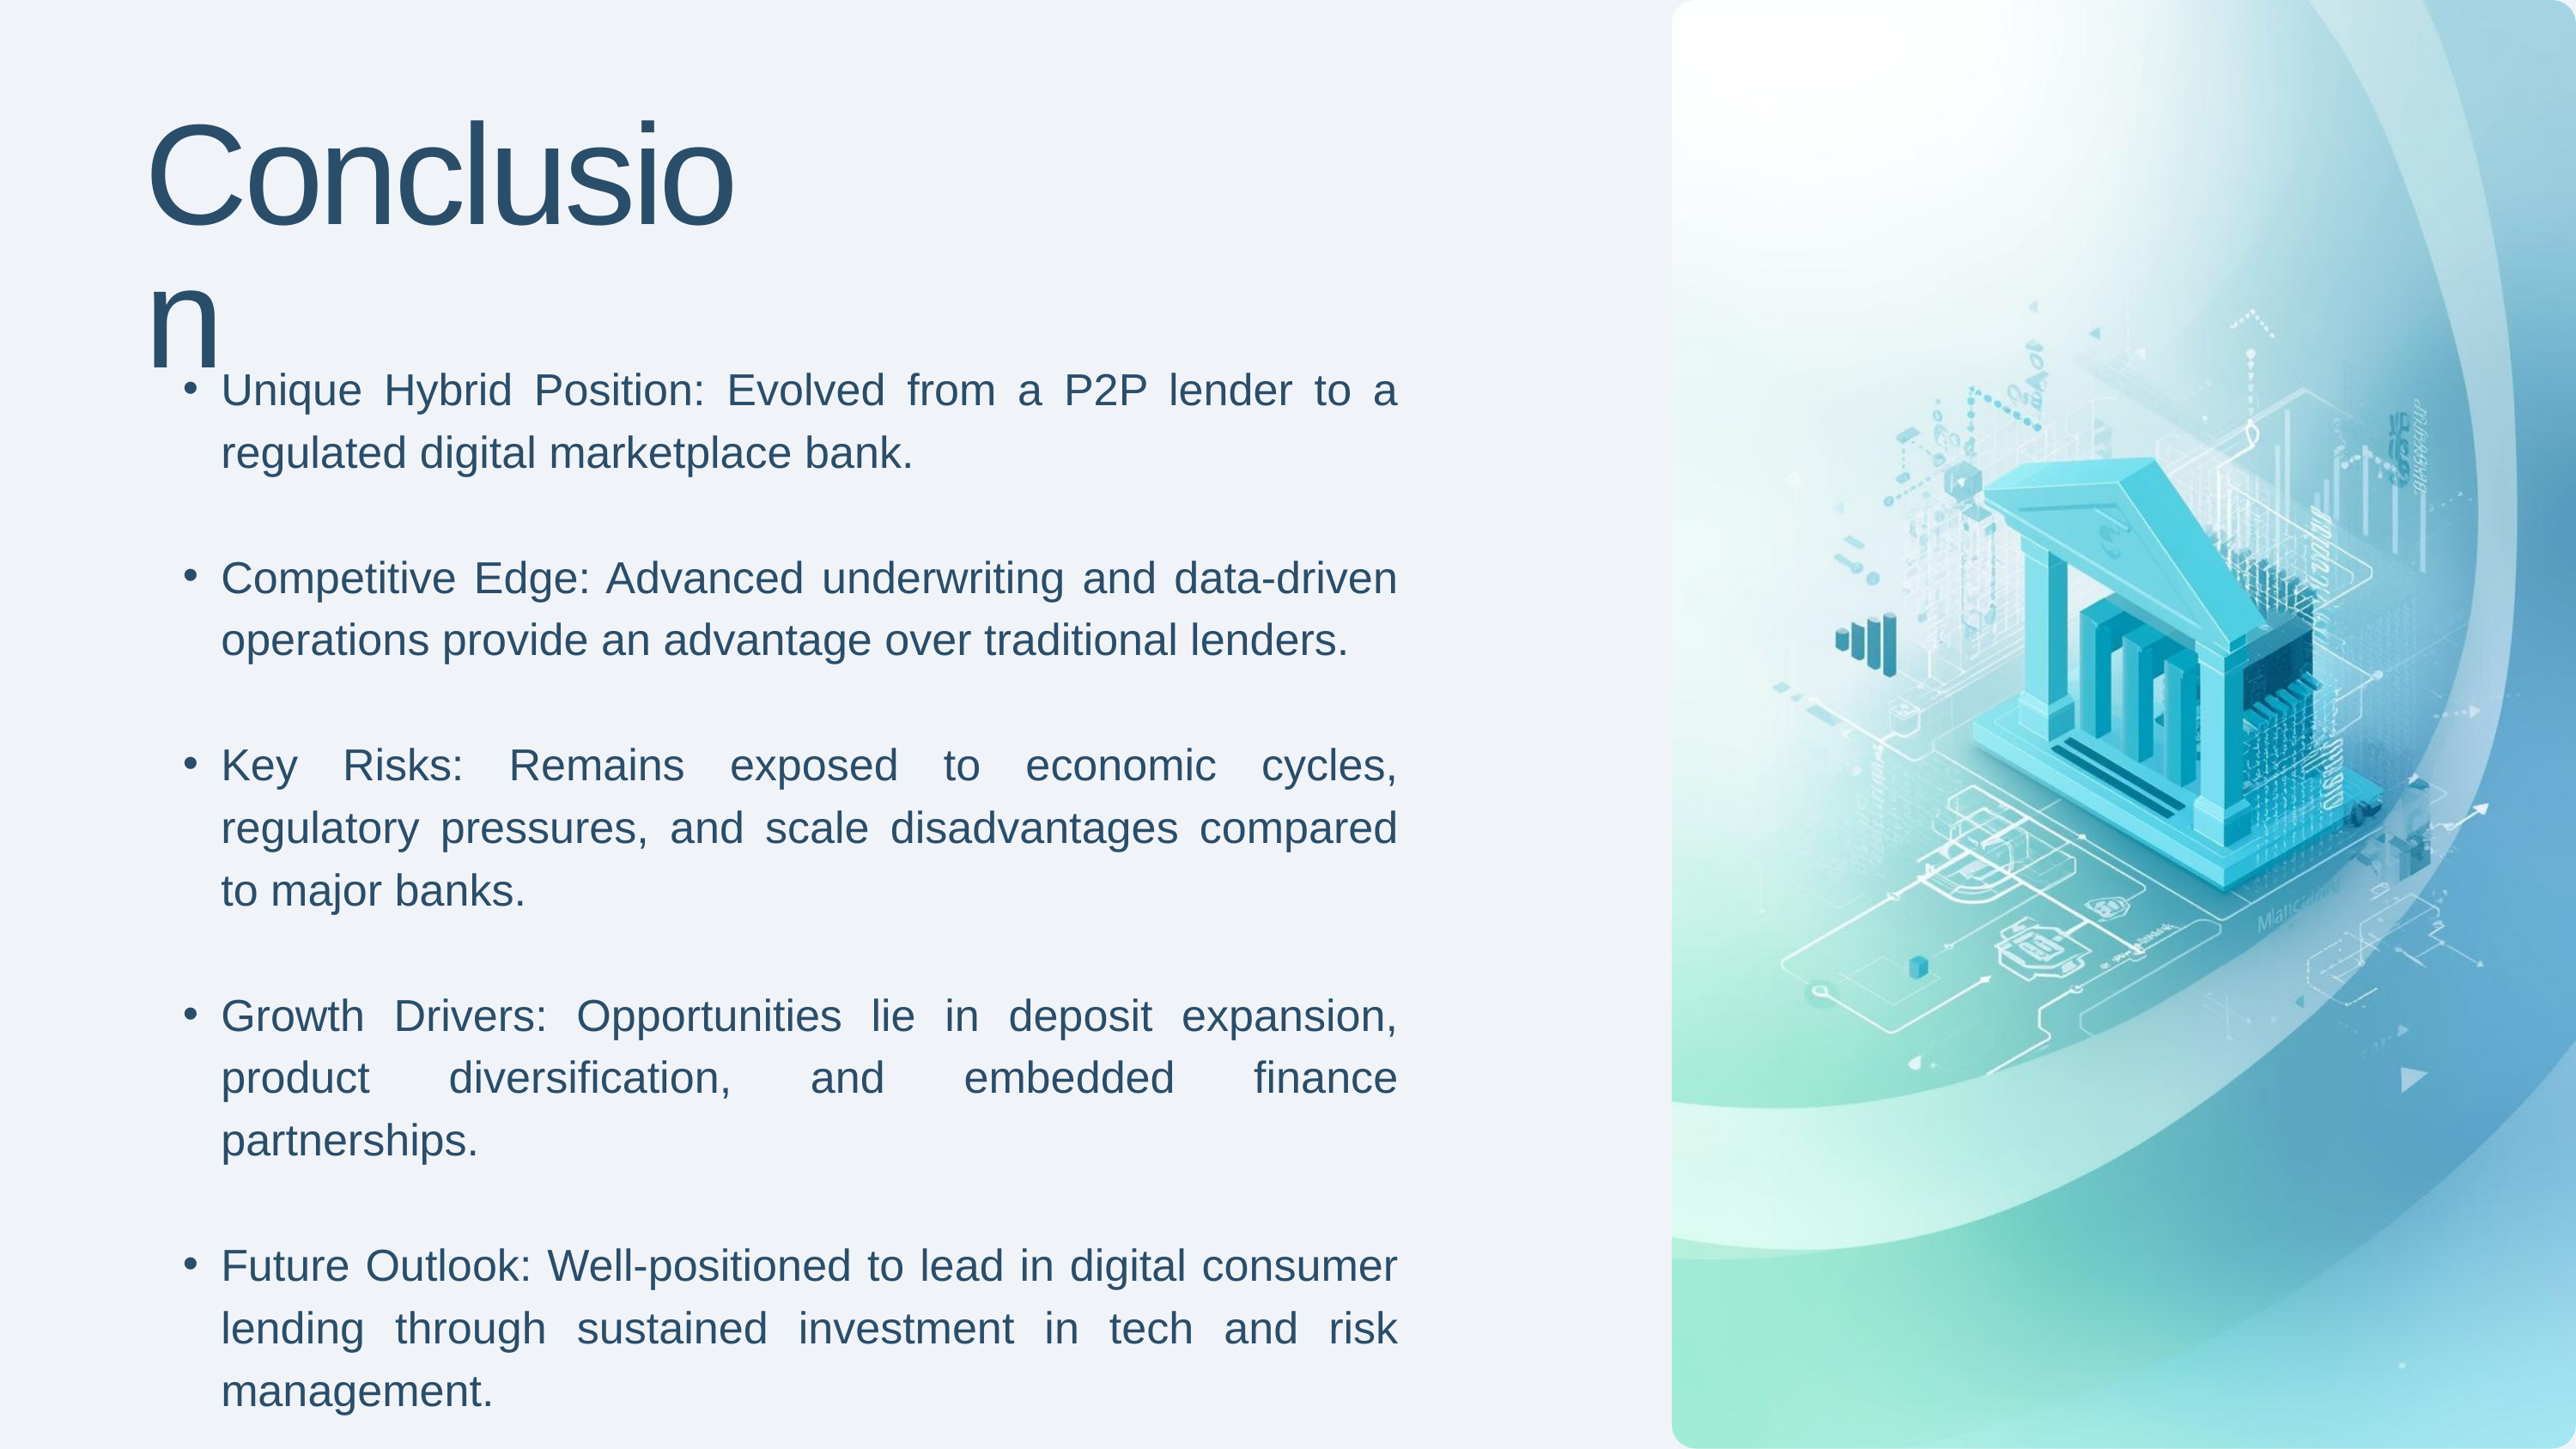

Conclusion
Unique Hybrid Position: Evolved from a P2P lender to a regulated digital marketplace bank.

Competitive Edge: Advanced underwriting and data-driven operations provide an advantage over traditional lenders.

Key Risks: Remains exposed to economic cycles, regulatory pressures, and scale disadvantages compared to major banks.

Growth Drivers: Opportunities lie in deposit expansion, product diversification, and embedded finance partnerships.

Future Outlook: Well-positioned to lead in digital consumer lending through sustained investment in tech and risk management.